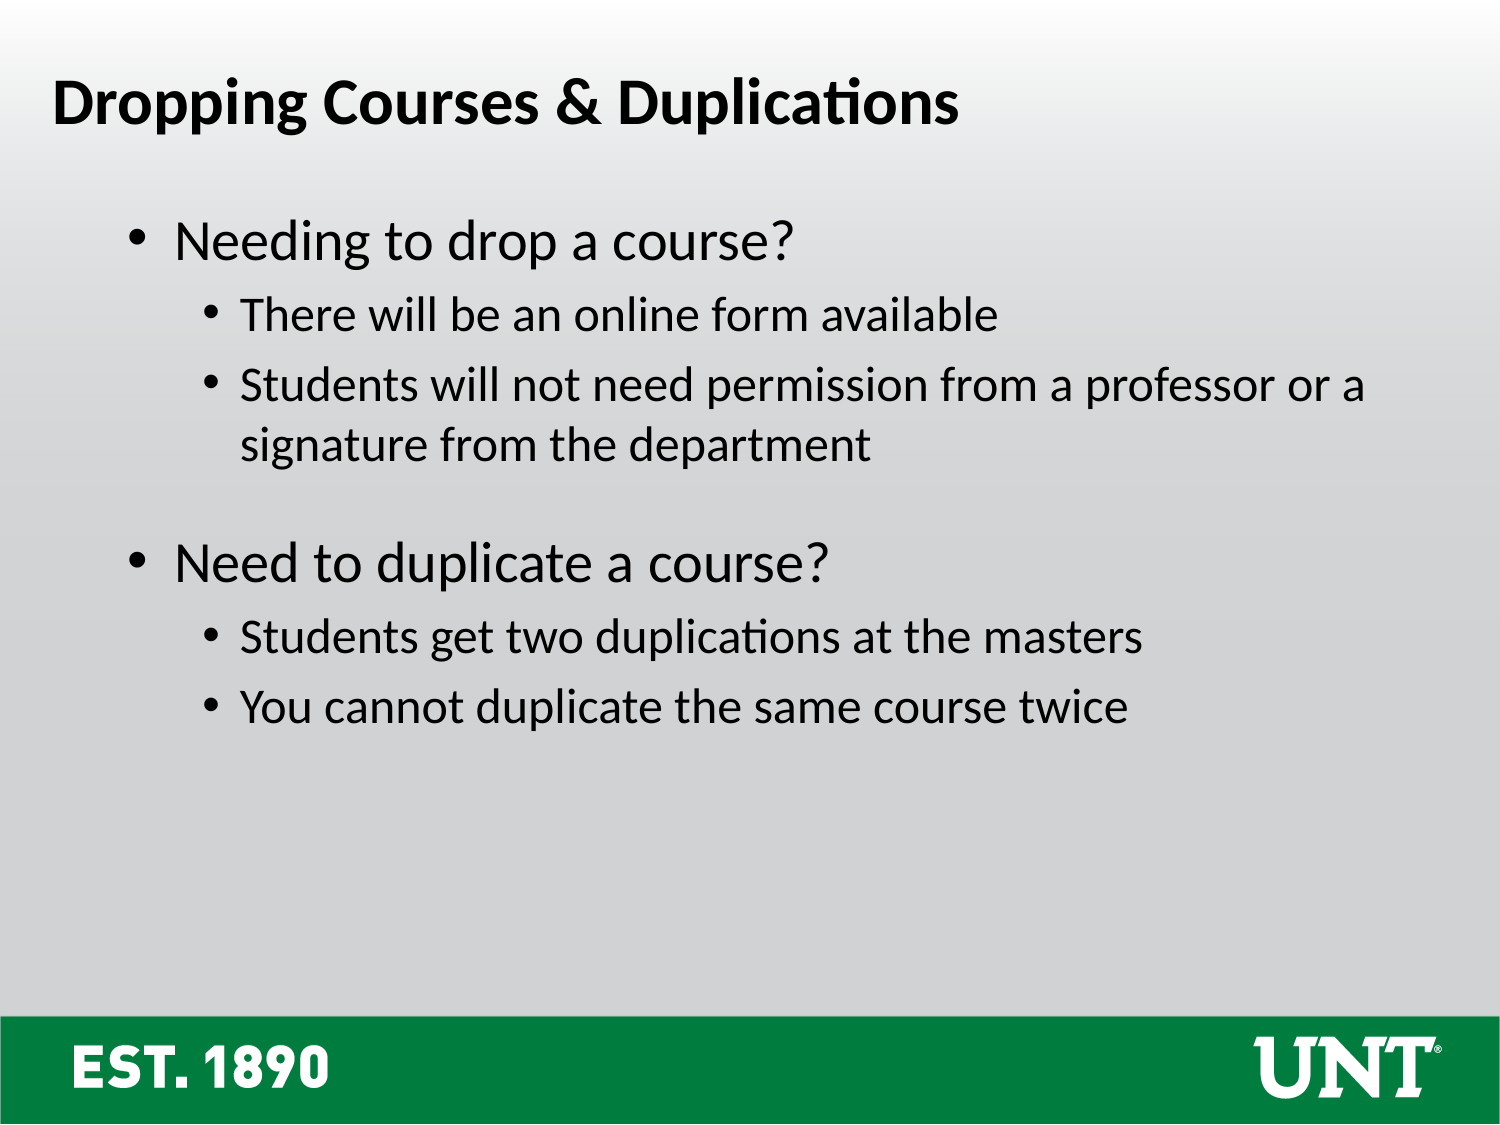

Dropping Courses & Duplications

Needing to drop a course?
There will be an online form available
Students will not need permission from a professor or a signature from the department

Need to duplicate a course?
Students get two duplications at the masters
You cannot duplicate the same course twice